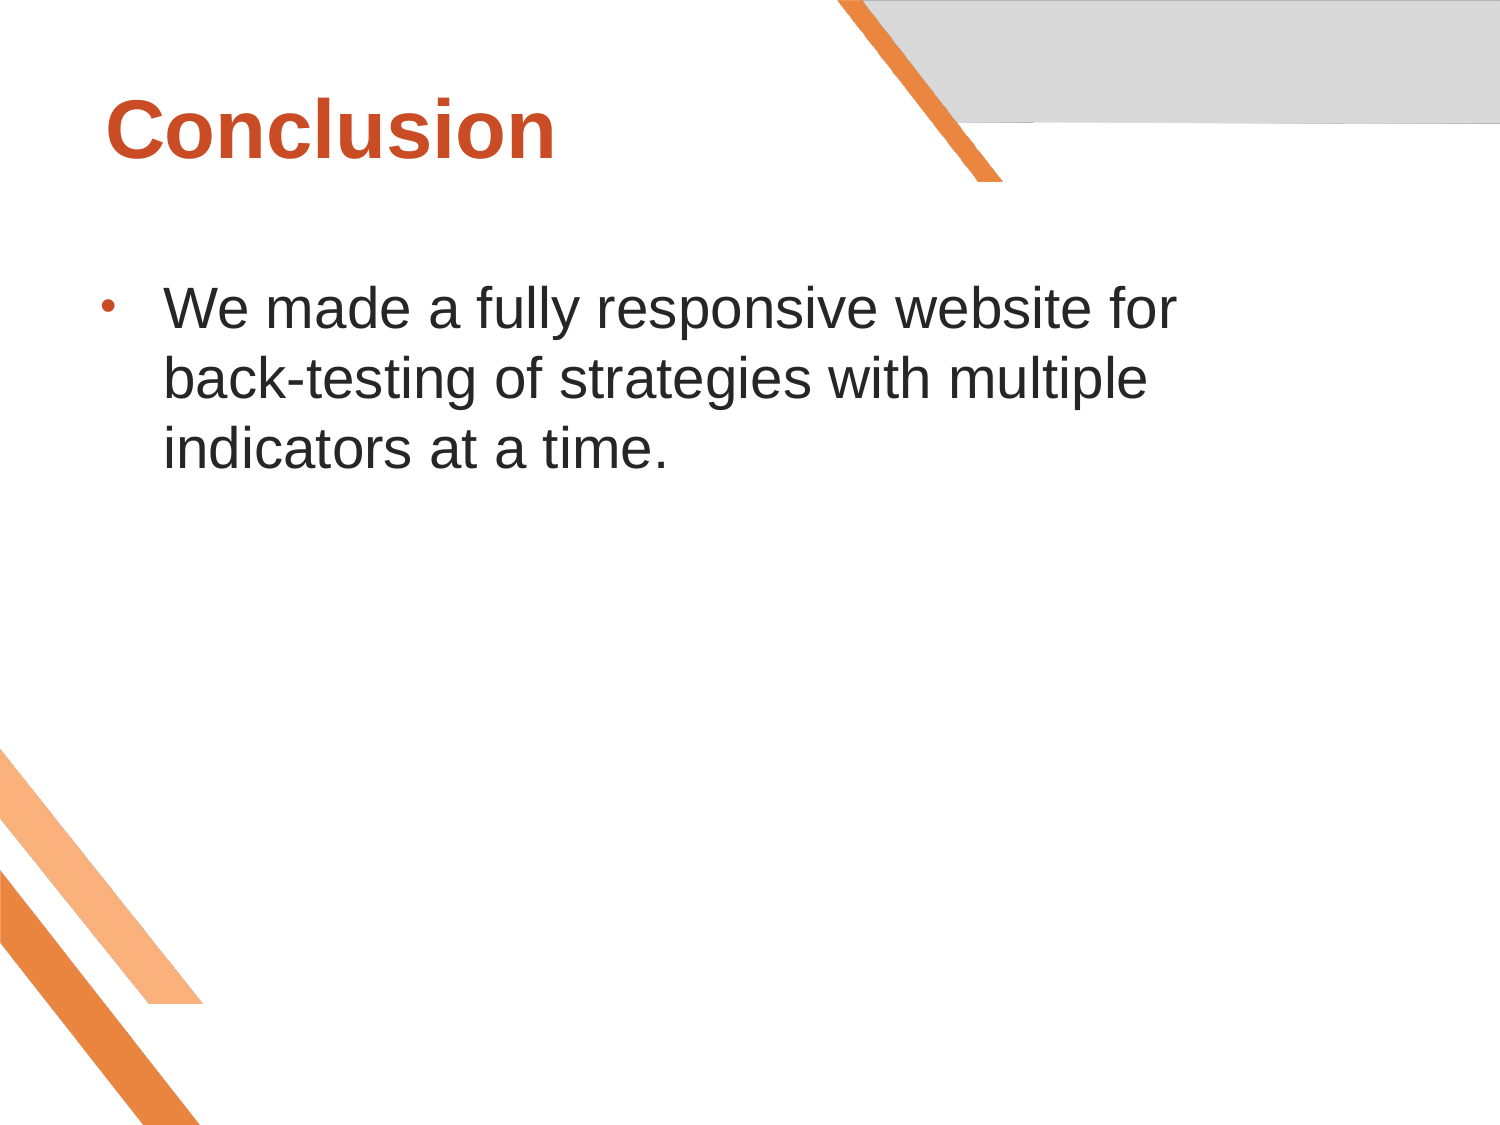

# Conclusion
We made a fully responsive website for
back-testing of strategies with multiple indicators at a time.